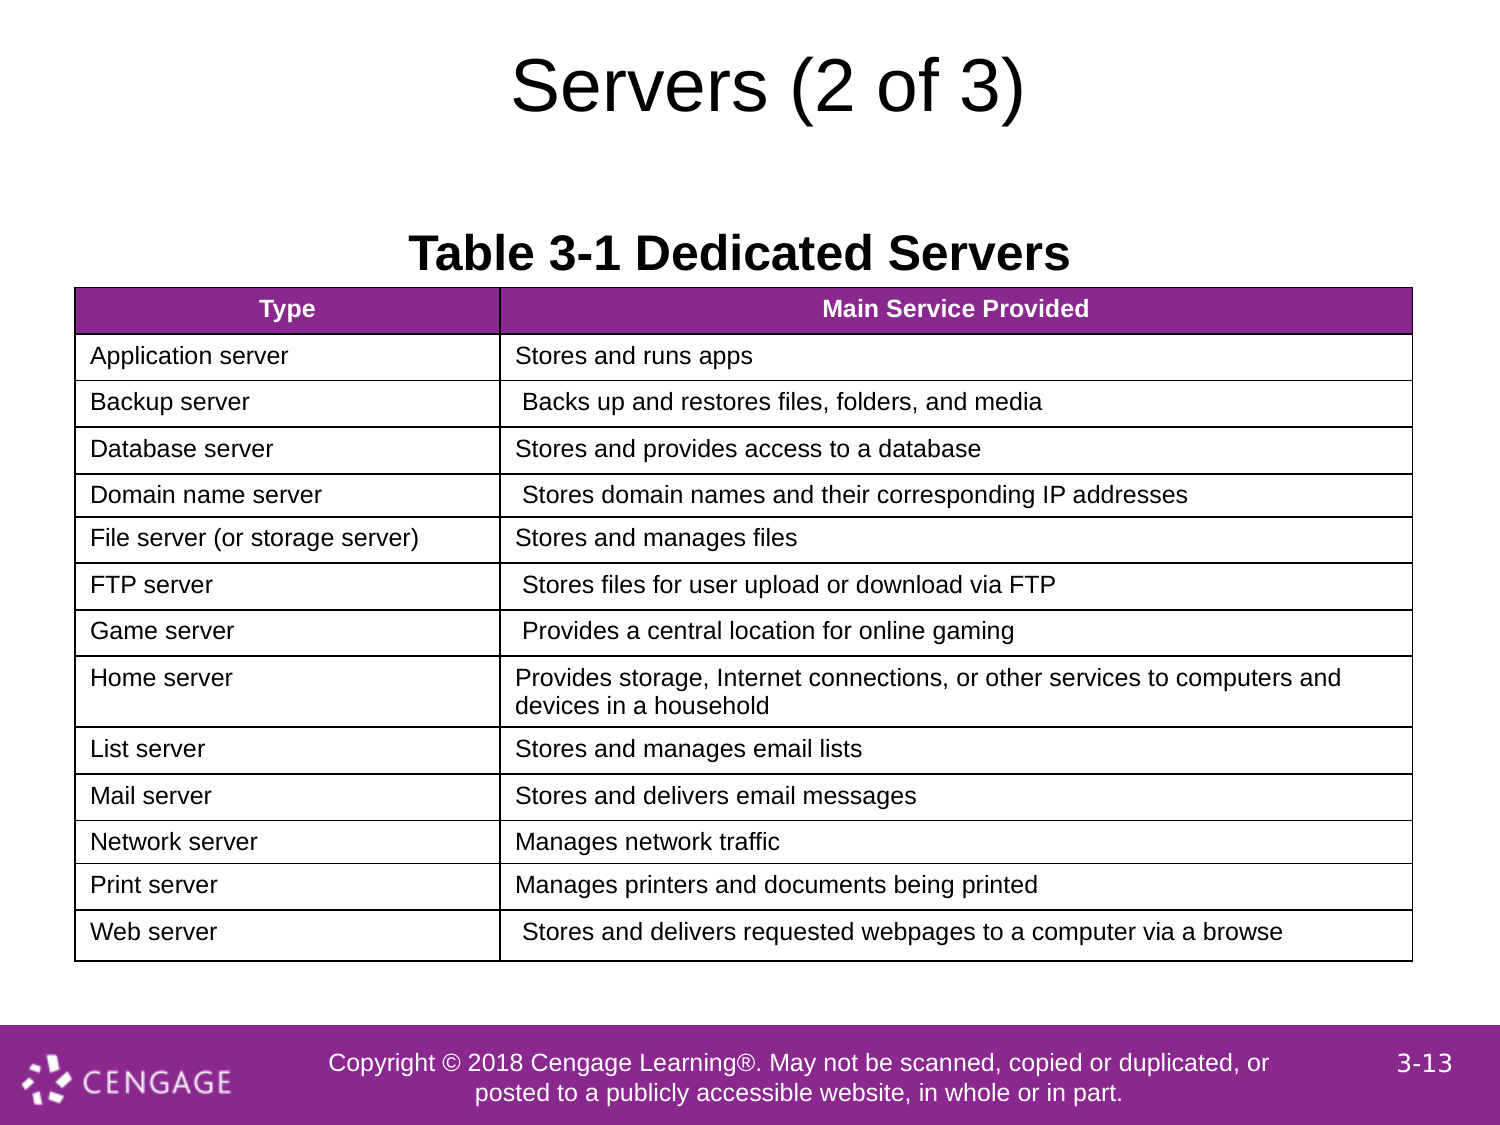

# Servers (2 of 3)
Table 3-1 Dedicated Servers
| Type | Main Service Provided |
| --- | --- |
| Application server | Stores and runs apps |
| Backup server | Backs up and restores files, folders, and media |
| Database server | Stores and provides access to a database |
| Domain name server | Stores domain names and their corresponding IP addresses |
| File server (or storage server) | Stores and manages files |
| FTP server | Stores files for user upload or download via FTP |
| Game server | Provides a central location for online gaming |
| Home server | Provides storage, Internet connections, or other services to computers and devices in a household |
| List server | Stores and manages email lists |
| Mail server | Stores and delivers email messages |
| Network server | Manages network traffic |
| Print server | Manages printers and documents being printed |
| Web server | Stores and delivers requested webpages to a computer via a browse |